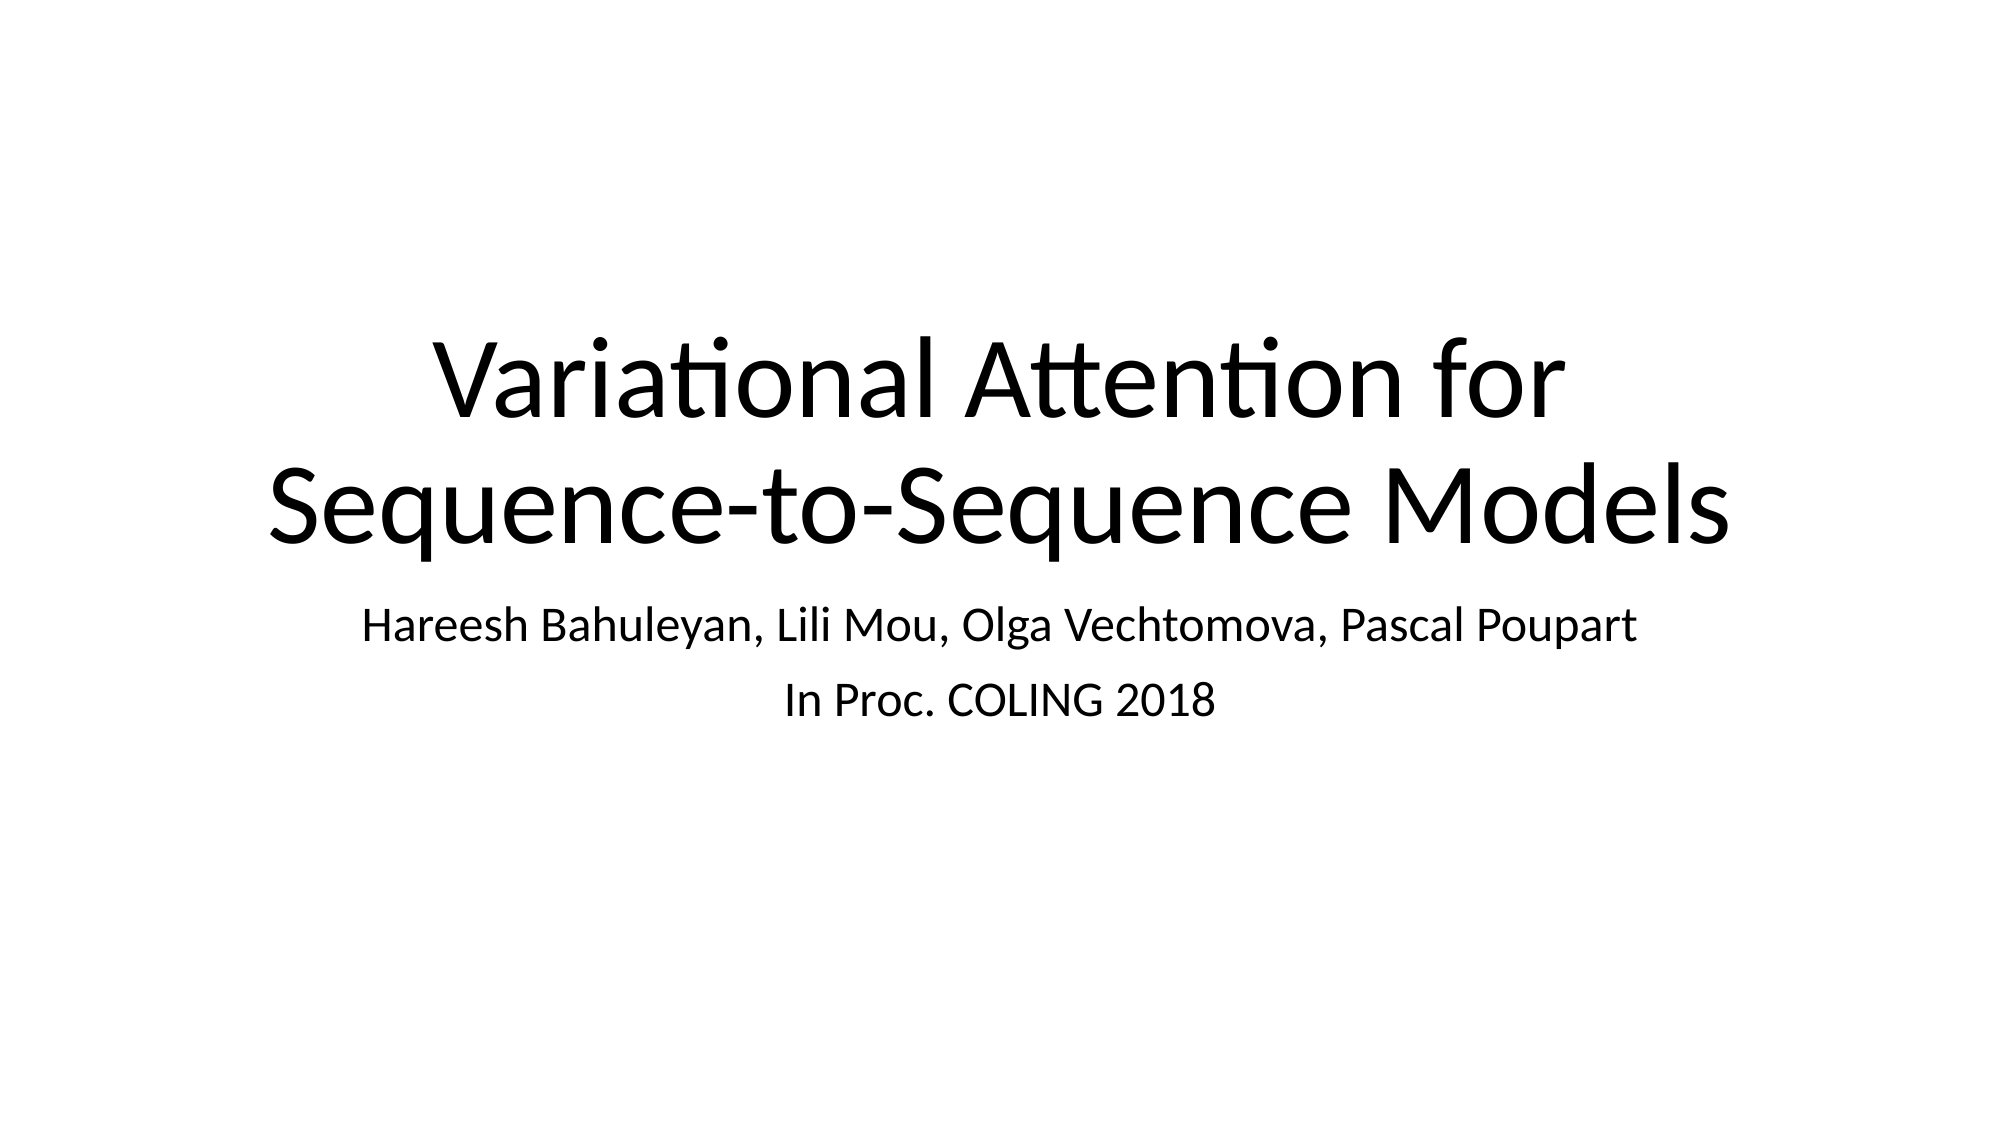

# Variational Attention for Sequence-to-Sequence Models
Hareesh Bahuleyan, Lili Mou, Olga Vechtomova, Pascal Poupart
In Proc. COLING 2018